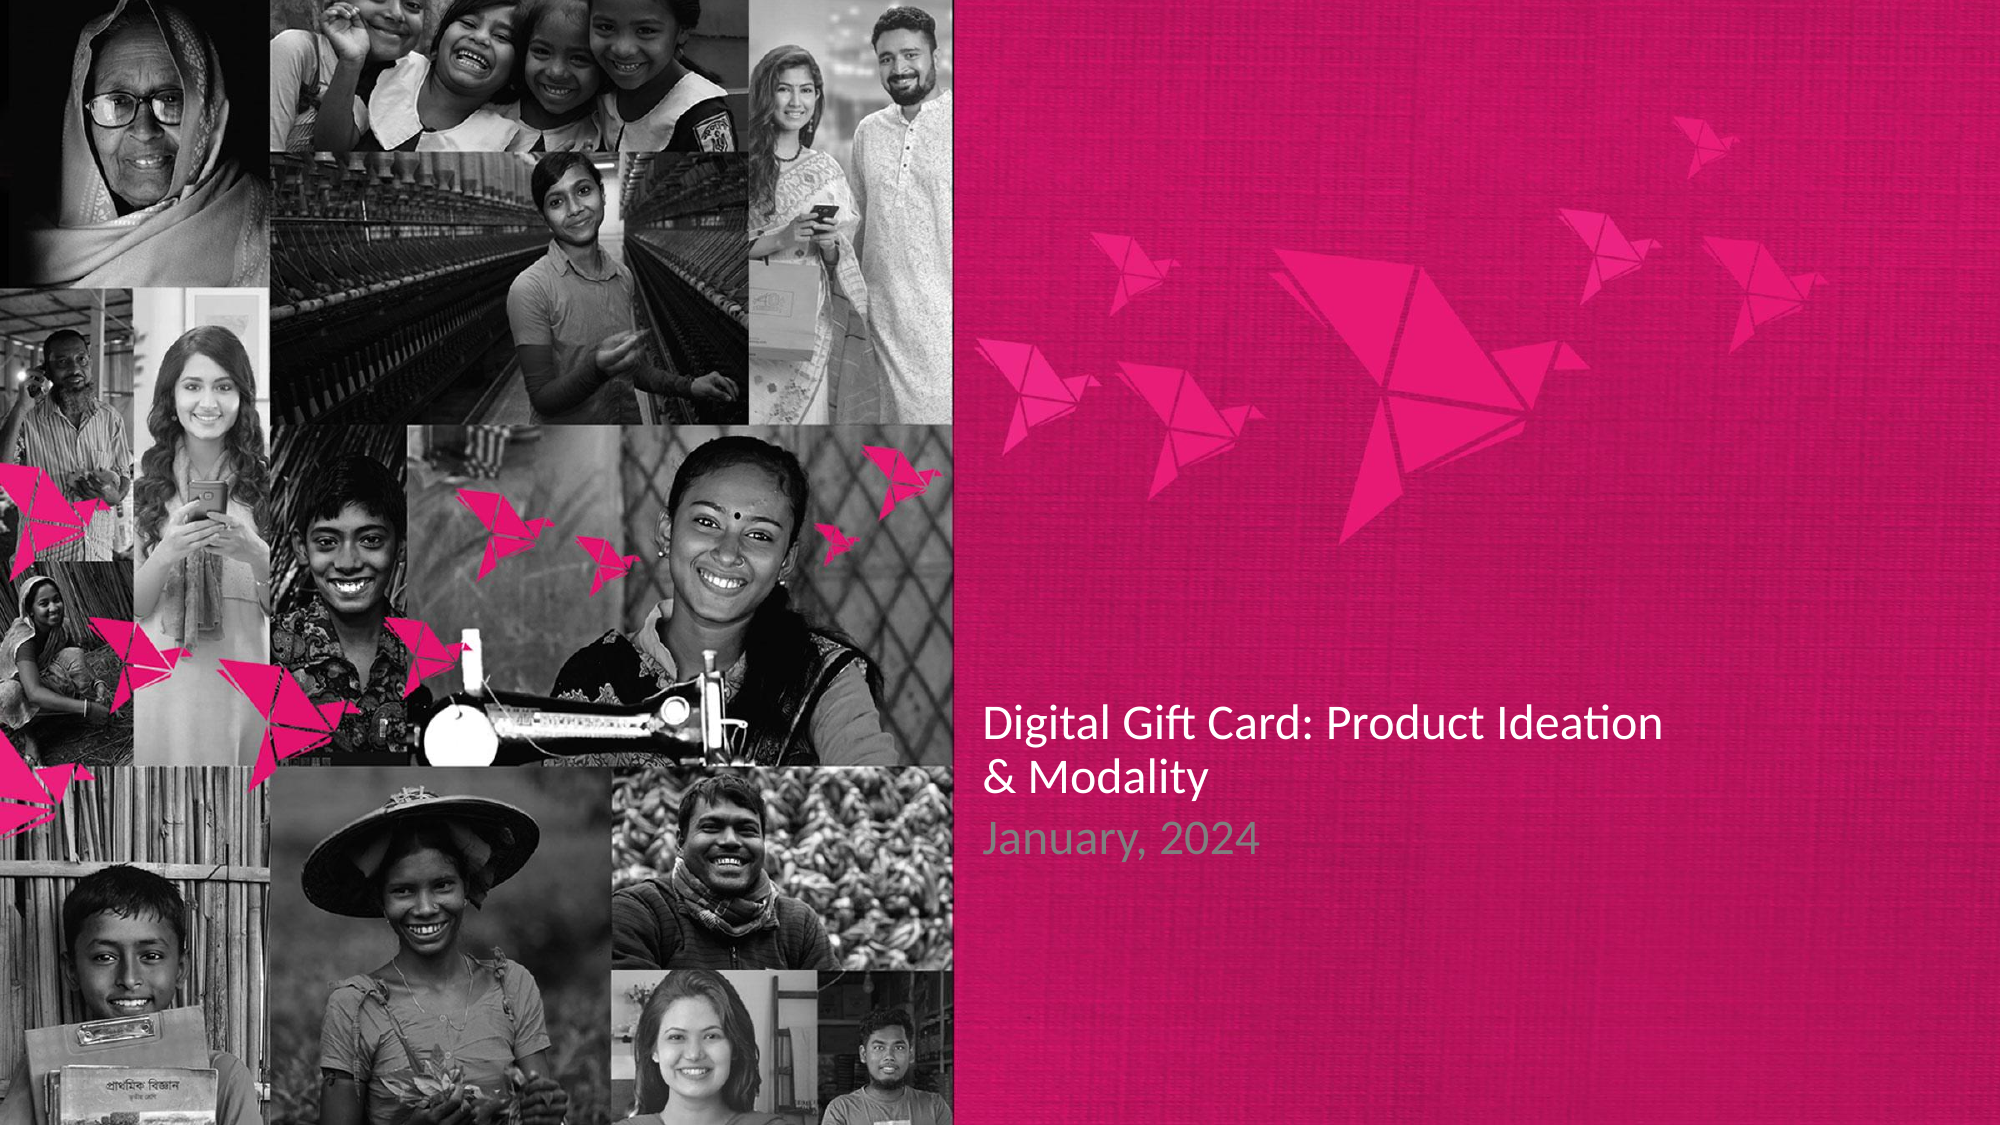

# Digital Gift Card: Product Ideation & Modality
January, 2024